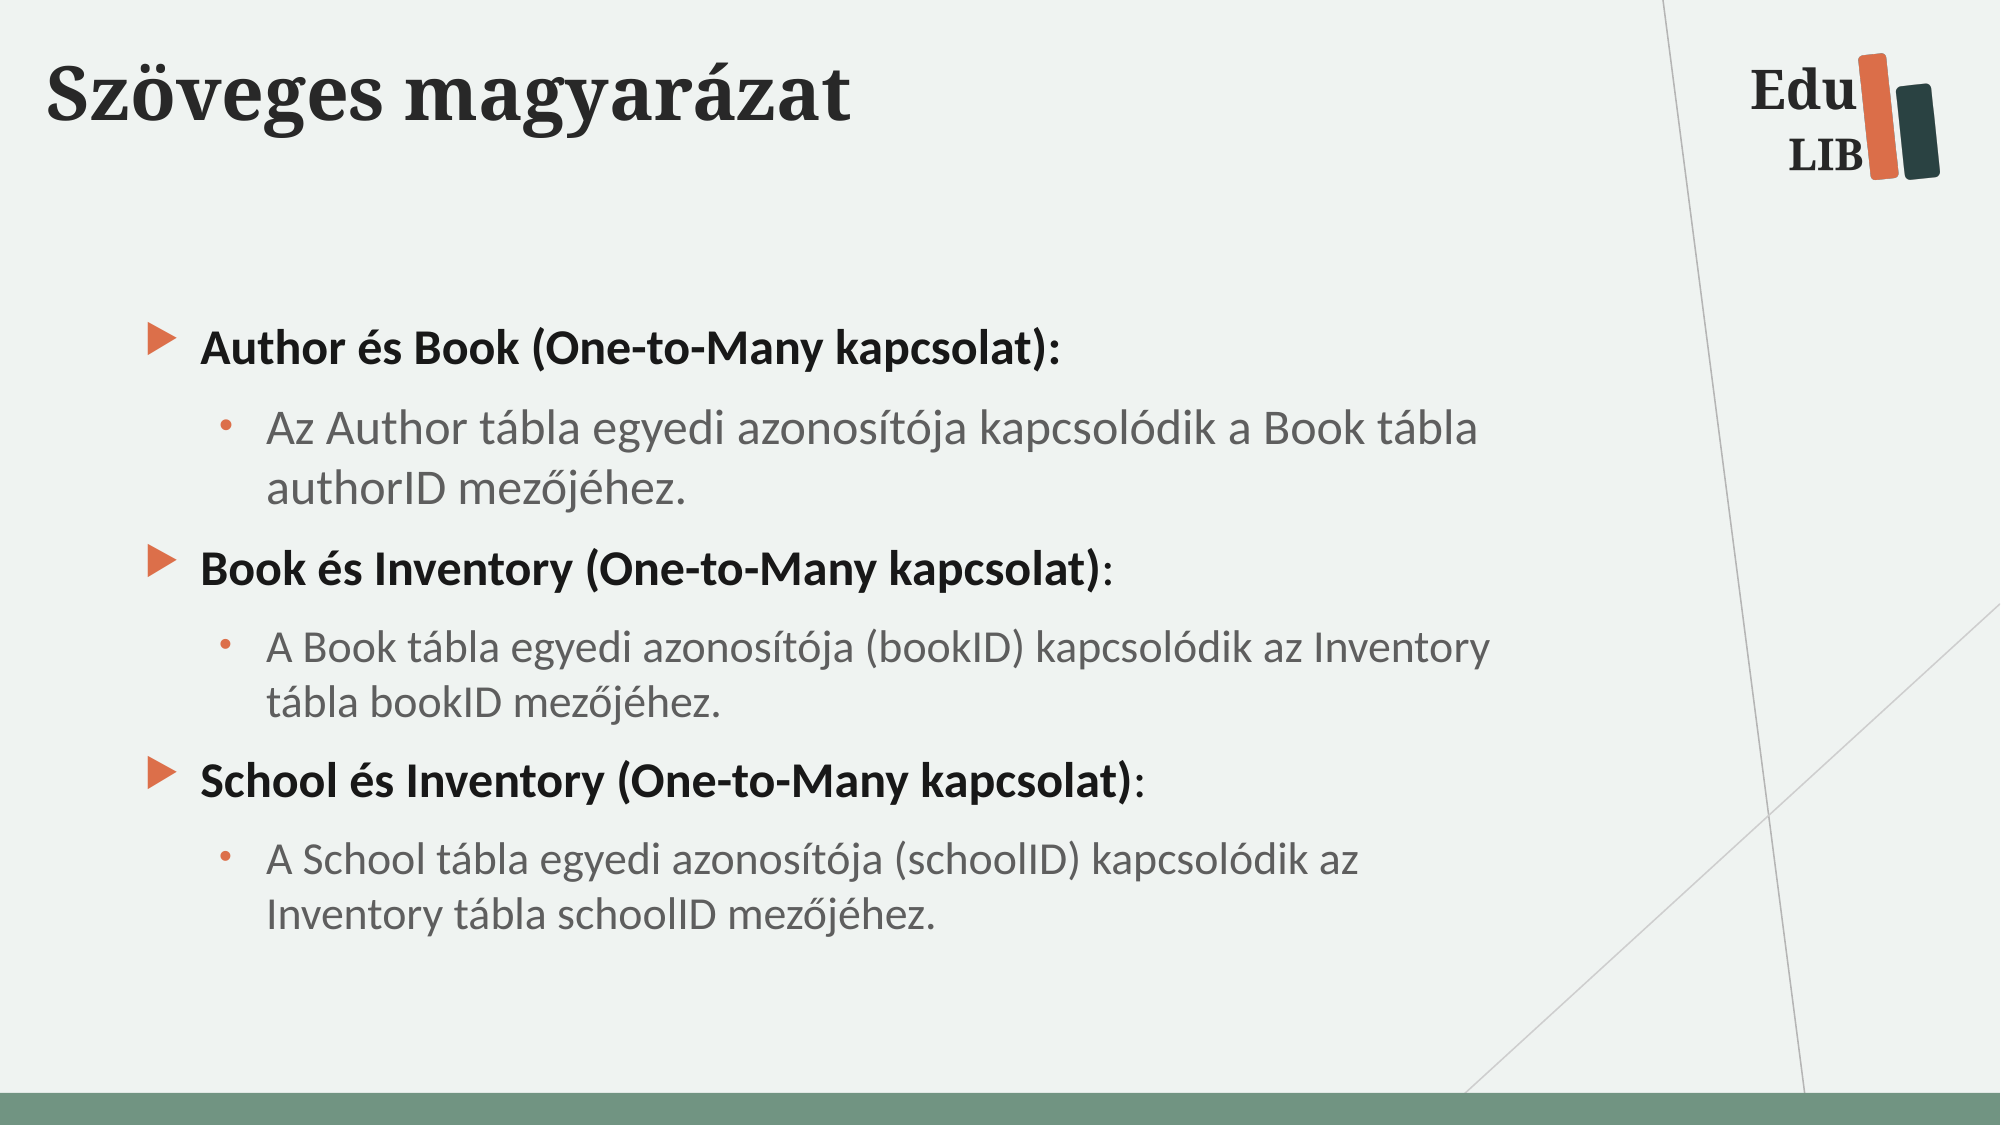

# Szöveges magyarázat
Author és Book (One-to-Many kapcsolat):
Az Author tábla egyedi azonosítója kapcsolódik a Book tábla authorID mezőjéhez.
Book és Inventory (One-to-Many kapcsolat):
A Book tábla egyedi azonosítója (bookID) kapcsolódik az Inventory tábla bookID mezőjéhez.
School és Inventory (One-to-Many kapcsolat):
A School tábla egyedi azonosítója (schoolID) kapcsolódik az Inventory tábla schoolID mezőjéhez.